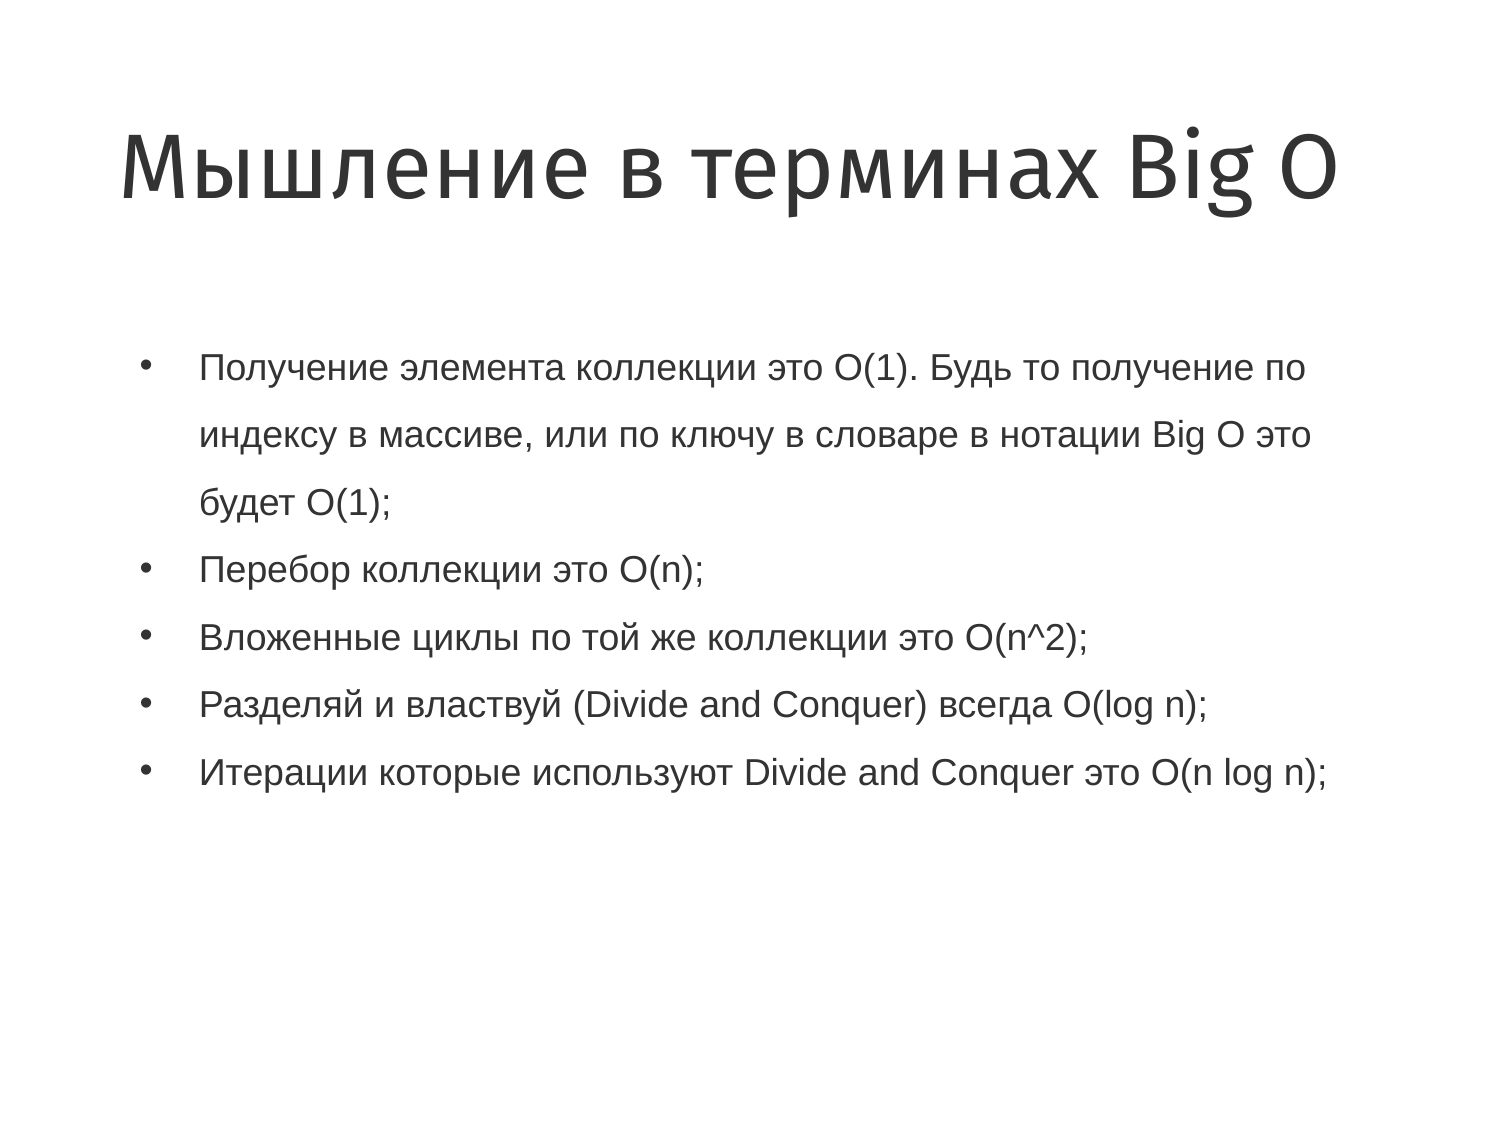

# Мышление в терминах Big O
Получение элемента коллекции это O(1). Будь то получение по индексу в массиве, или по ключу в словаре в нотации Big O это будет O(1);
Перебор коллекции это O(n);
Вложенные циклы по той же коллекции это O(n^2);
Разделяй и властвуй (Divide and Conquer) всегда O(log n);
Итерации которые используют Divide and Conquer это O(n log n);